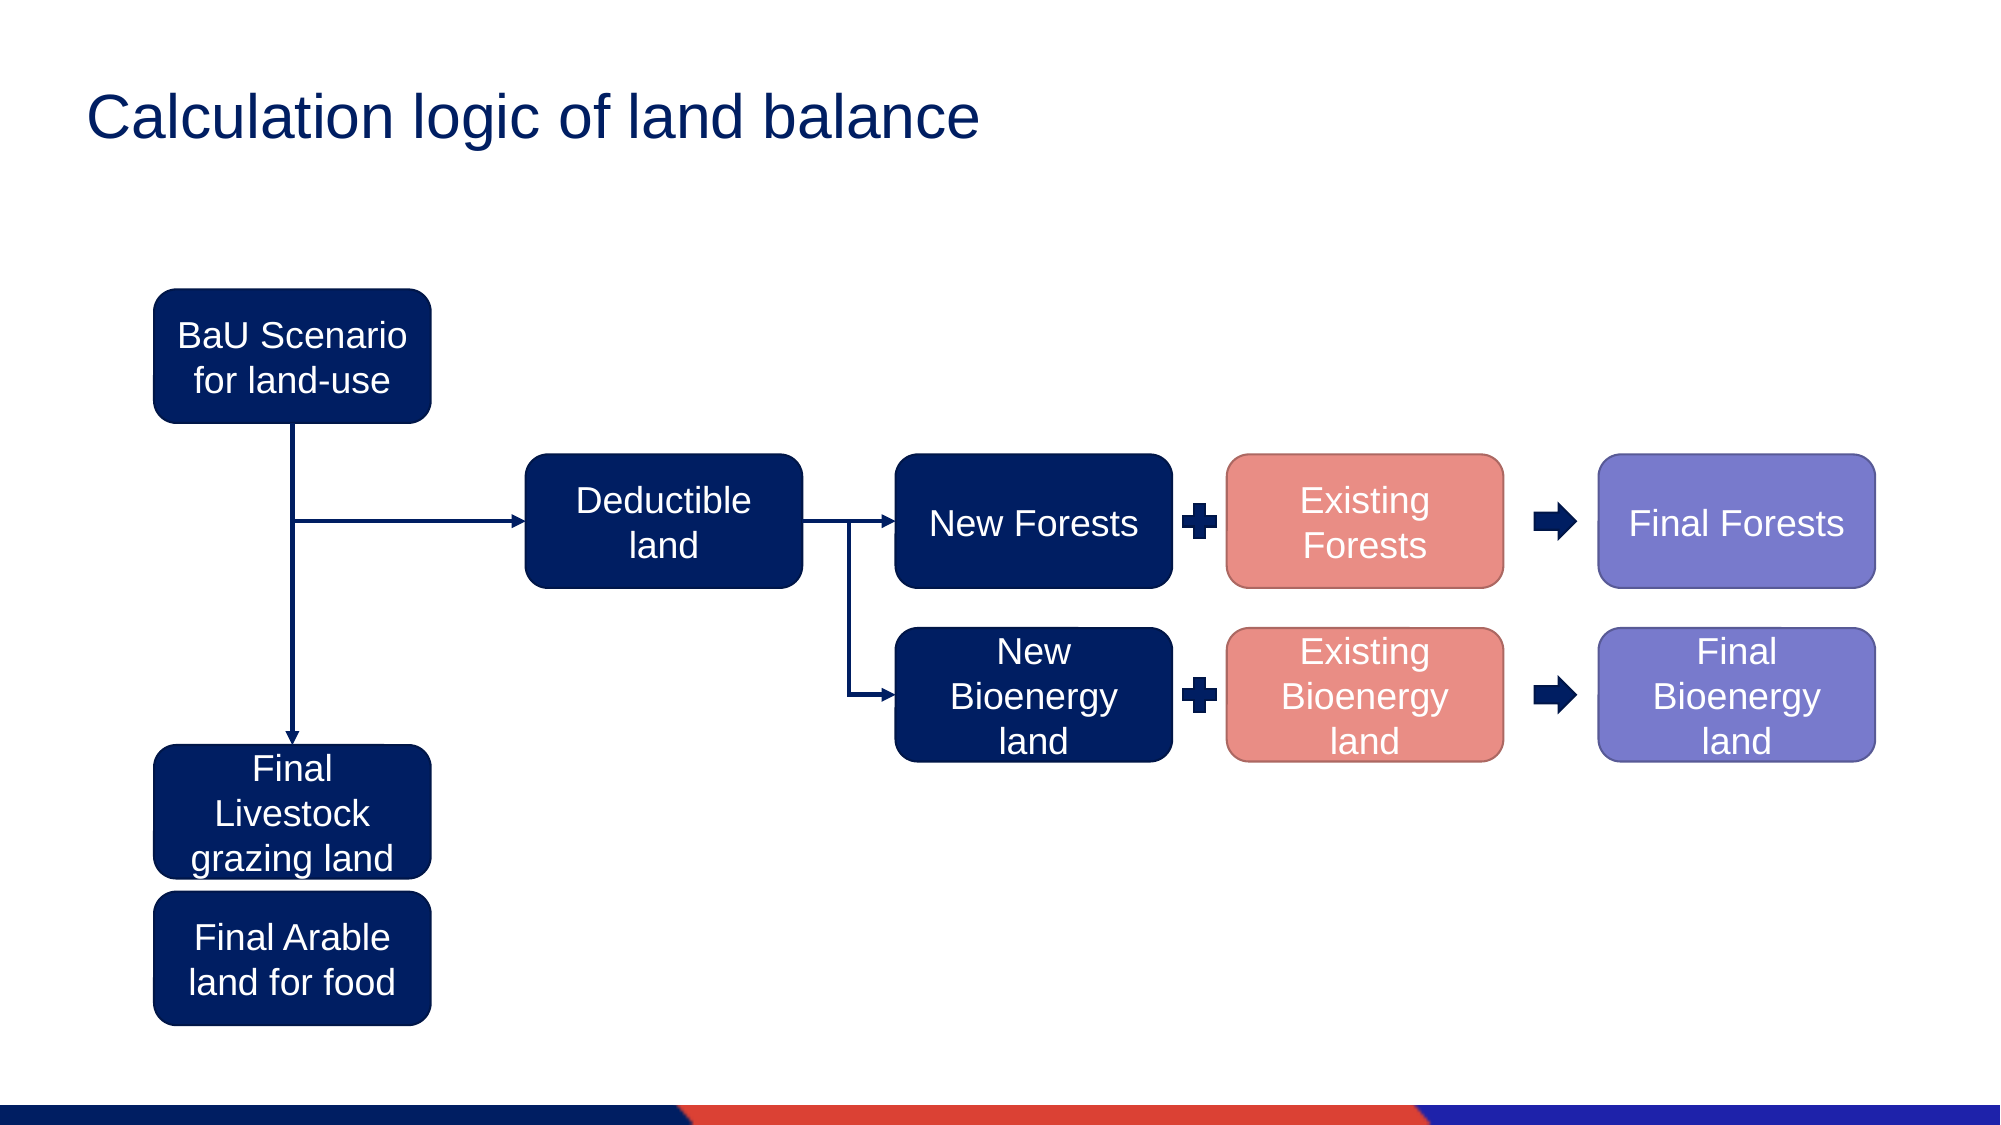

# Calculation logic of land balance
BaU Scenario for land-use
Deductible land
New Forests
Existing Forests
Final Forests

New Bioenergy land
Existing Bioenergy land
Final Bioenergy land

Final Livestock grazing land
Final Arable land for food